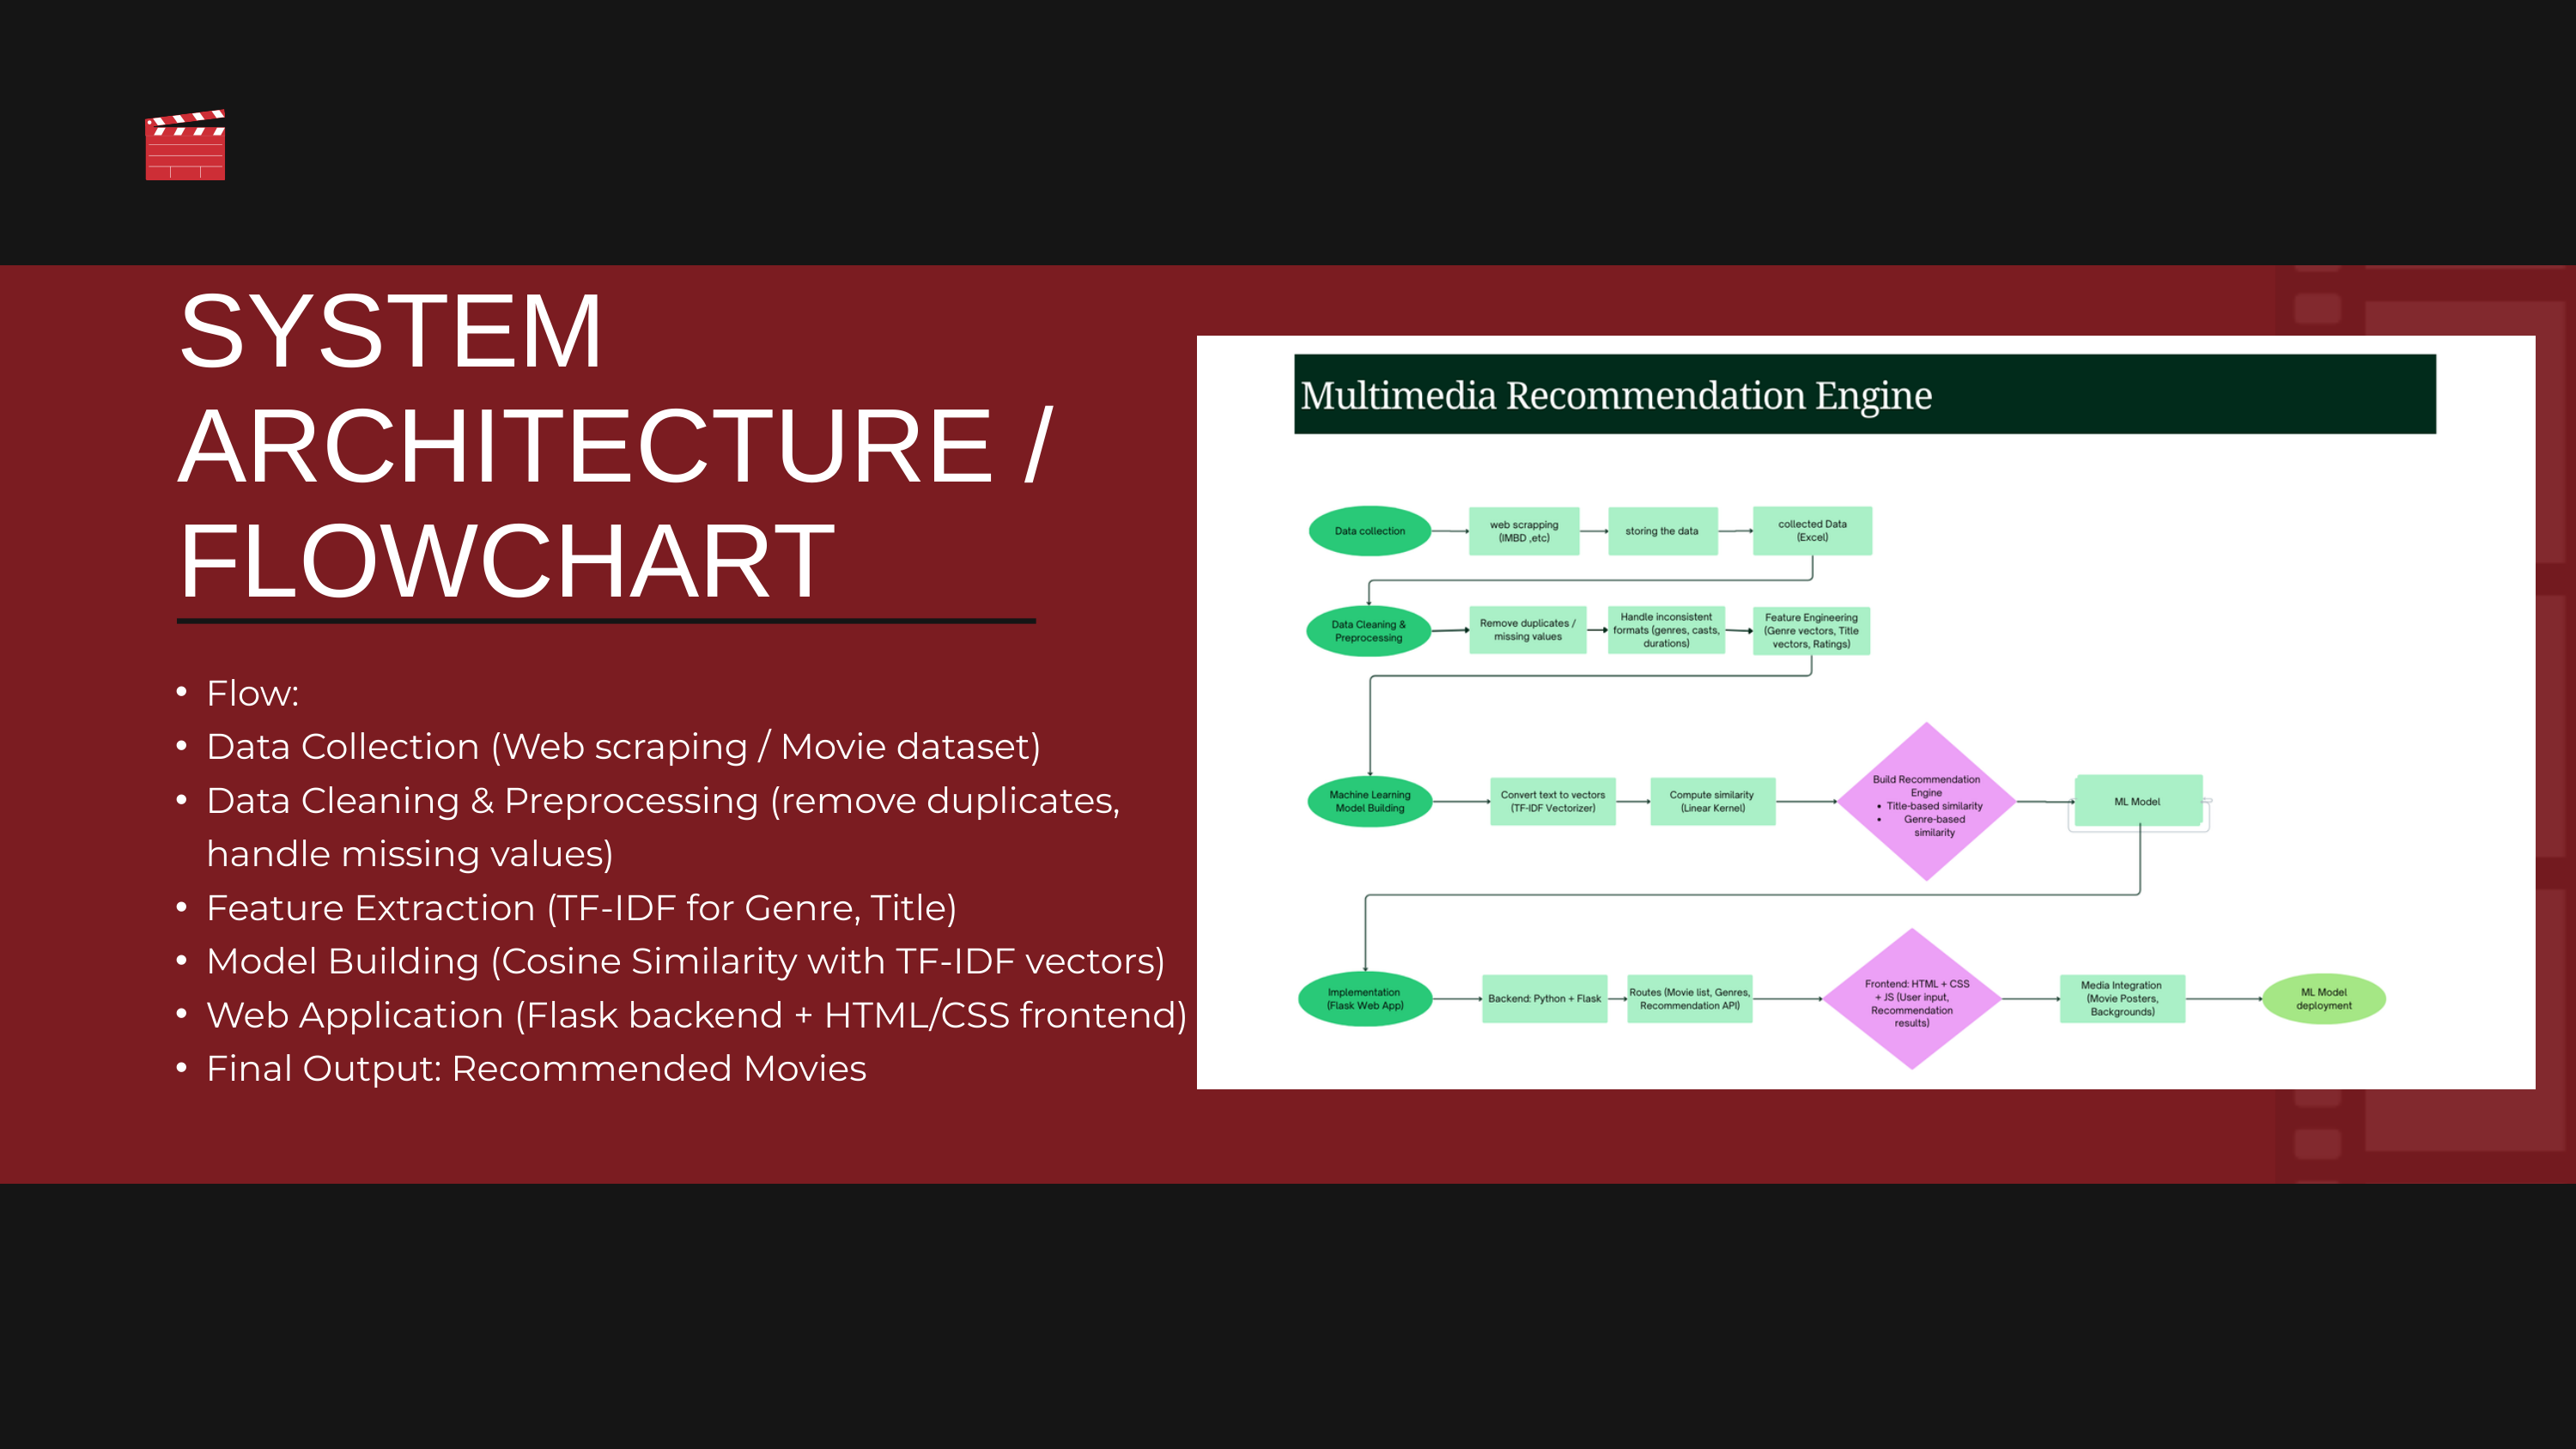

ffffff

SYSTEM ARCHITECTURE / FLOWCHART

Flow:
Data Collection (Web scraping / Movie dataset)
Data Cleaning & Preprocessing (remove duplicates, handle missing values)
Feature Extraction (TF-IDF for Genre, Title)
Model Building (Cosine Similarity with TF-IDF vectors)
Web Application (Flask backend + HTML/CSS frontend)
Final Output: Recommended Movies